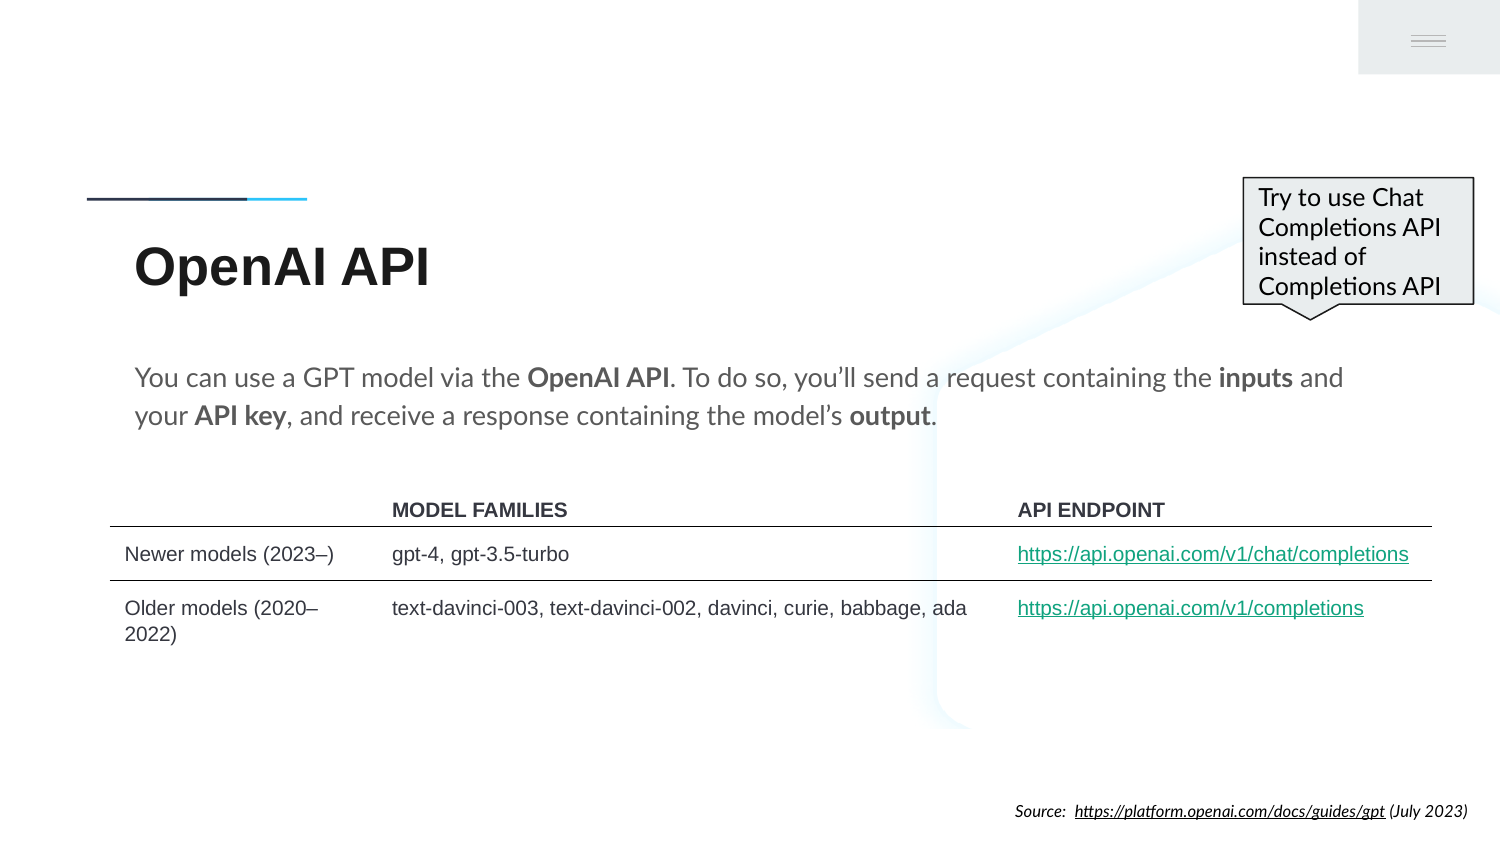

Try to use Chat Completions API instead of Completions API
# OpenAI API
You can use a GPT model via the OpenAI API. To do so, you’ll send a request containing the inputs and your API key, and receive a response containing the model’s output.

|  | MODEL FAMILIES | API ENDPOINT |
| --- | --- | --- |
| Newer models (2023–) | gpt-4, gpt-3.5-turbo | https://api.openai.com/v1/chat/completions |
| Older models (2020–2022) | text-davinci-003, text-davinci-002, davinci, curie, babbage, ada | https://api.openai.com/v1/completions |
Source: https://platform.openai.com/docs/guides/gpt (July 2023)